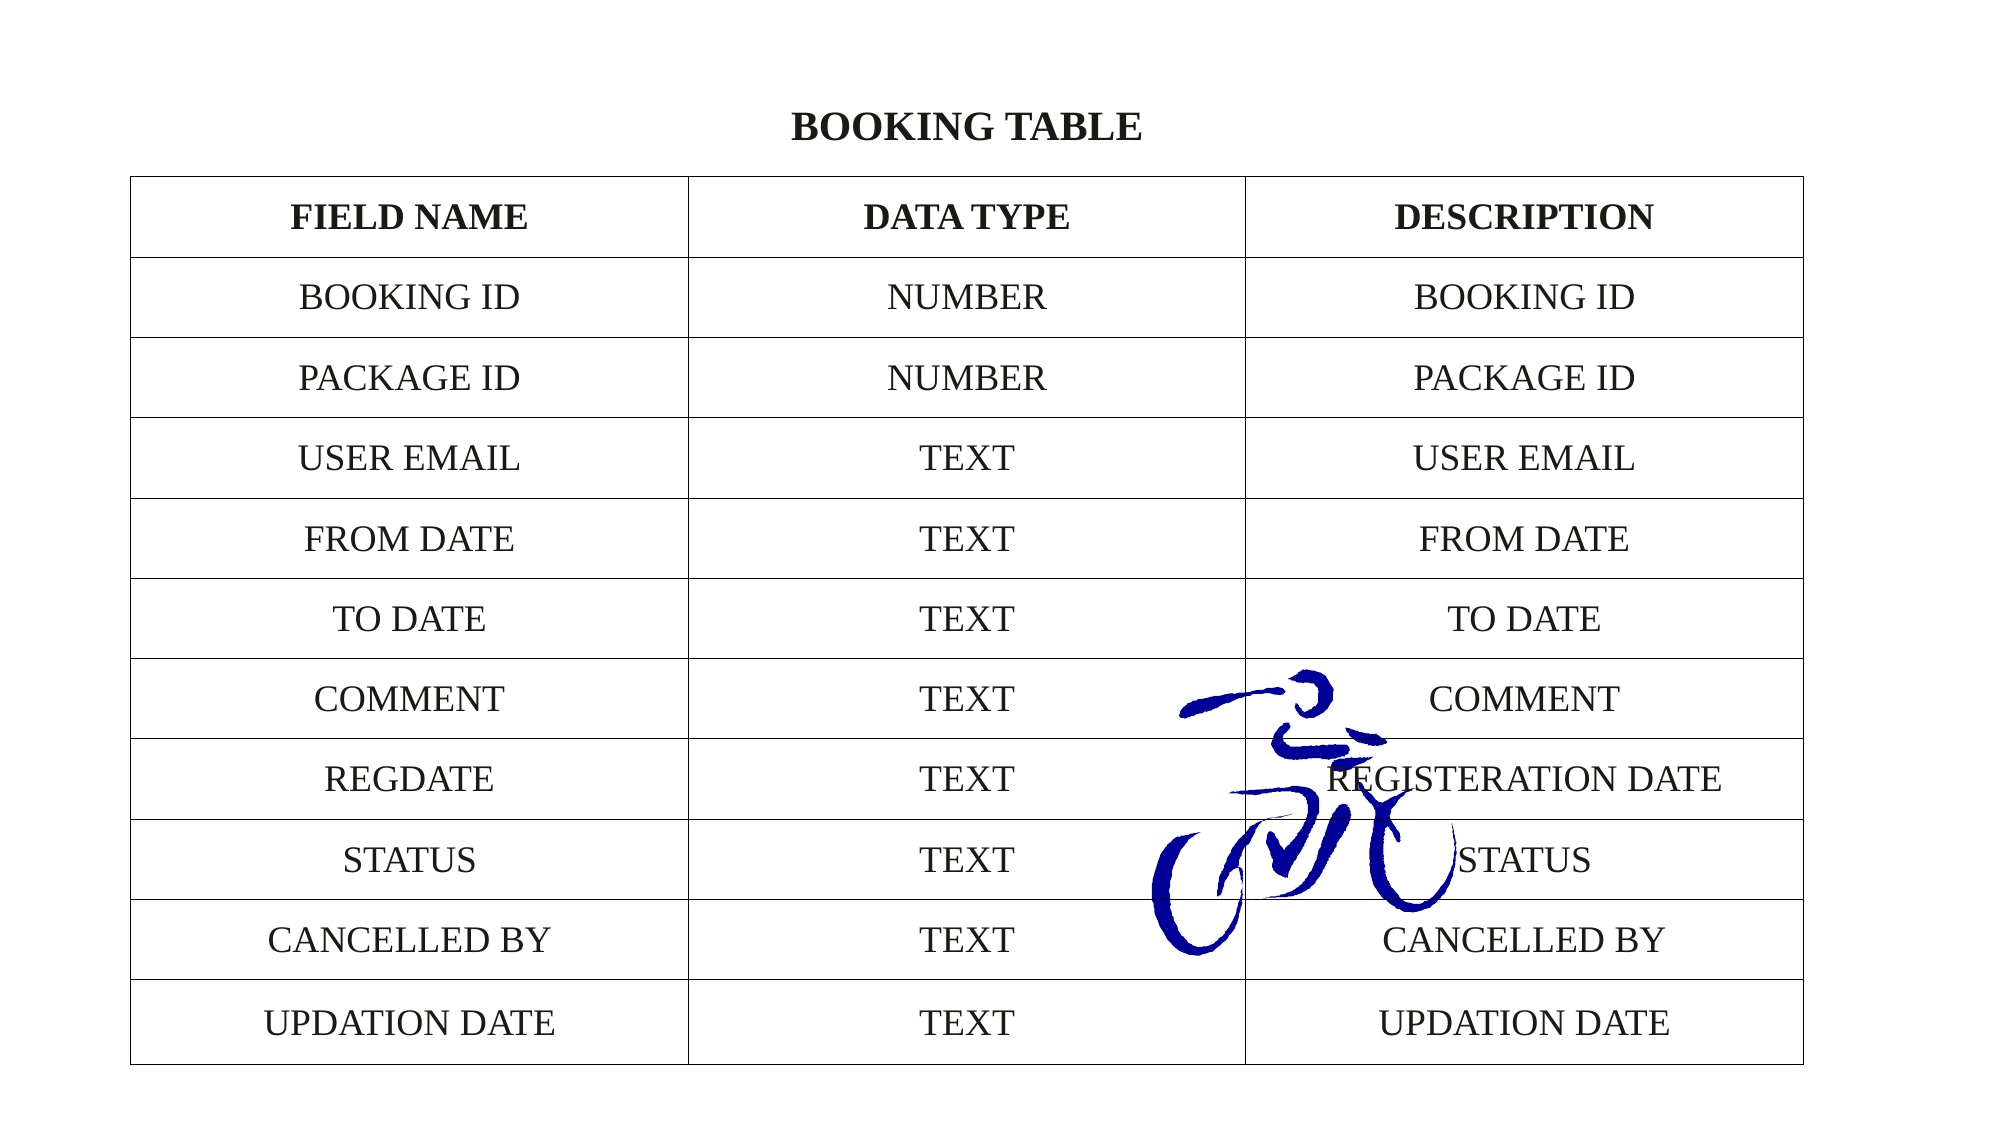

BOOKING TABLE

| FIELD NAME | DATA TYPE | DESCRIPTION |
| --- | --- | --- |
| BOOKING ID | NUMBER | BOOKING ID |
| PACKAGE ID | NUMBER | PACKAGE ID |
| USER EMAIL | TEXT | USER EMAIL |
| FROM DATE | TEXT | FROM DATE |
| TO DATE | TEXT | TO DATE |
| COMMENT | TEXT | COMMENT |
| REGDATE | TEXT | REGISTERATION DATE |
| STATUS | TEXT | STATUS |
| CANCELLED BY | TEXT | CANCELLED BY |
| UPDATION DATE | TEXT | UPDATION DATE |